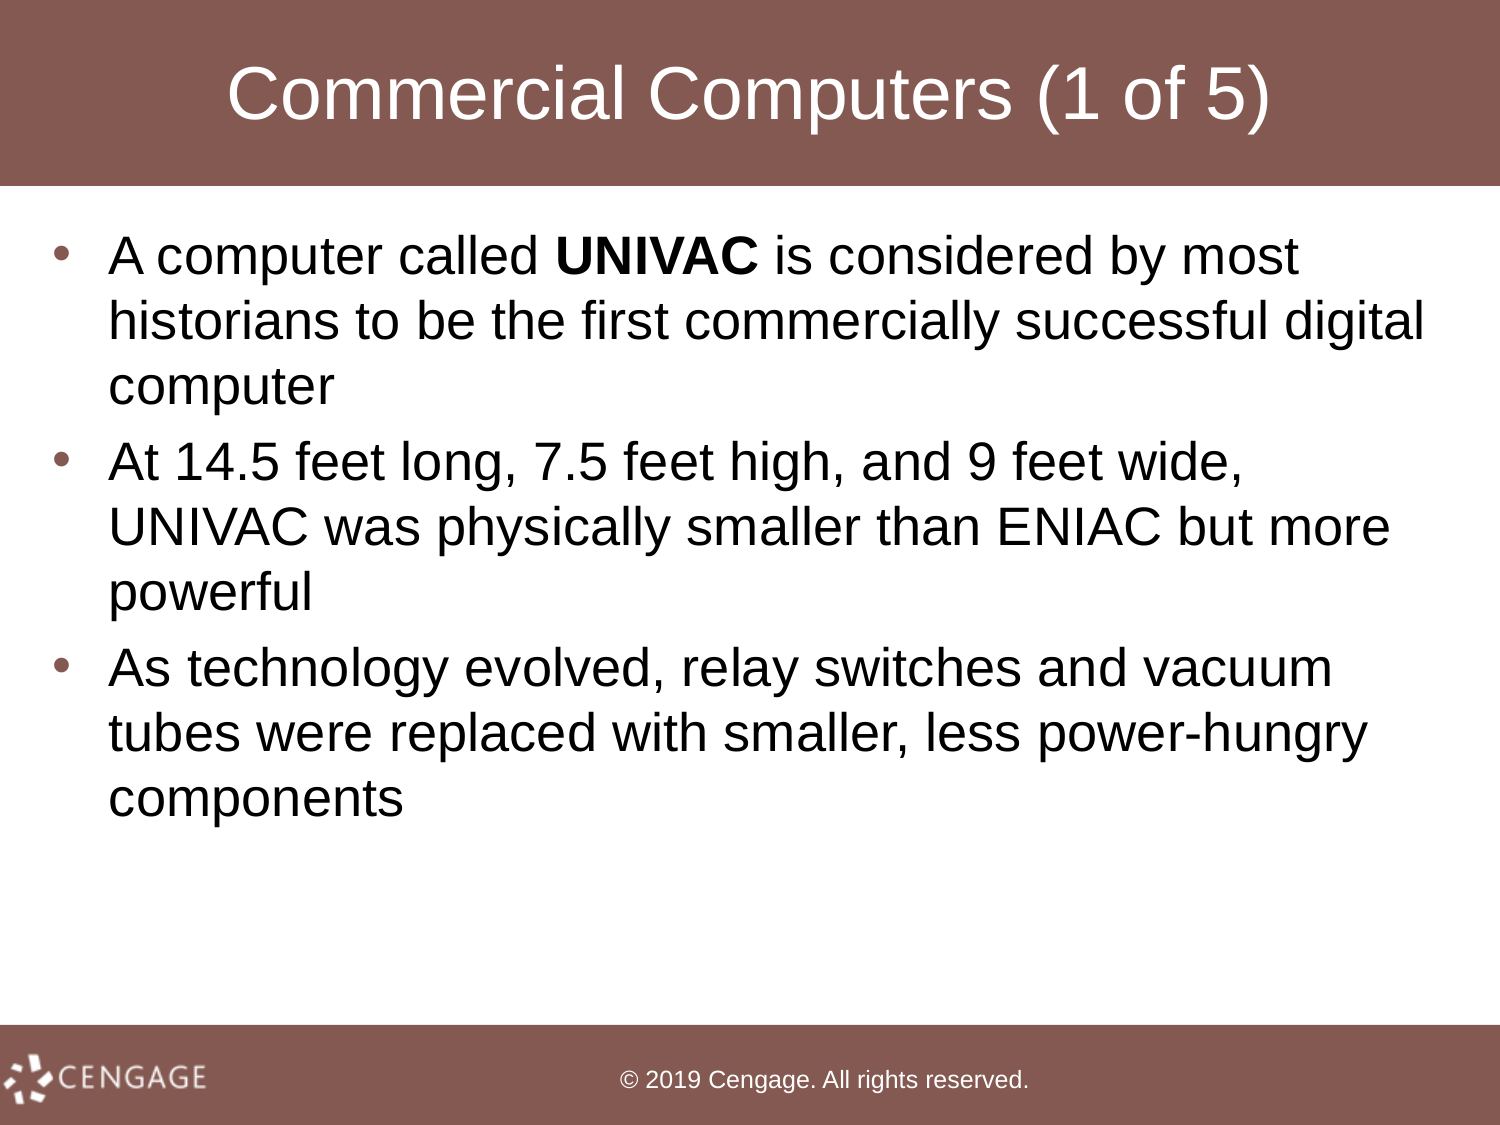

# Commercial Computers (1 of 5)
A computer called UNIVAC is considered by most historians to be the first commercially successful digital computer
At 14.5 feet long, 7.5 feet high, and 9 feet wide, UNIVAC was physically smaller than ENIAC but more powerful
As technology evolved, relay switches and vacuum tubes were replaced with smaller, less power-hungry components